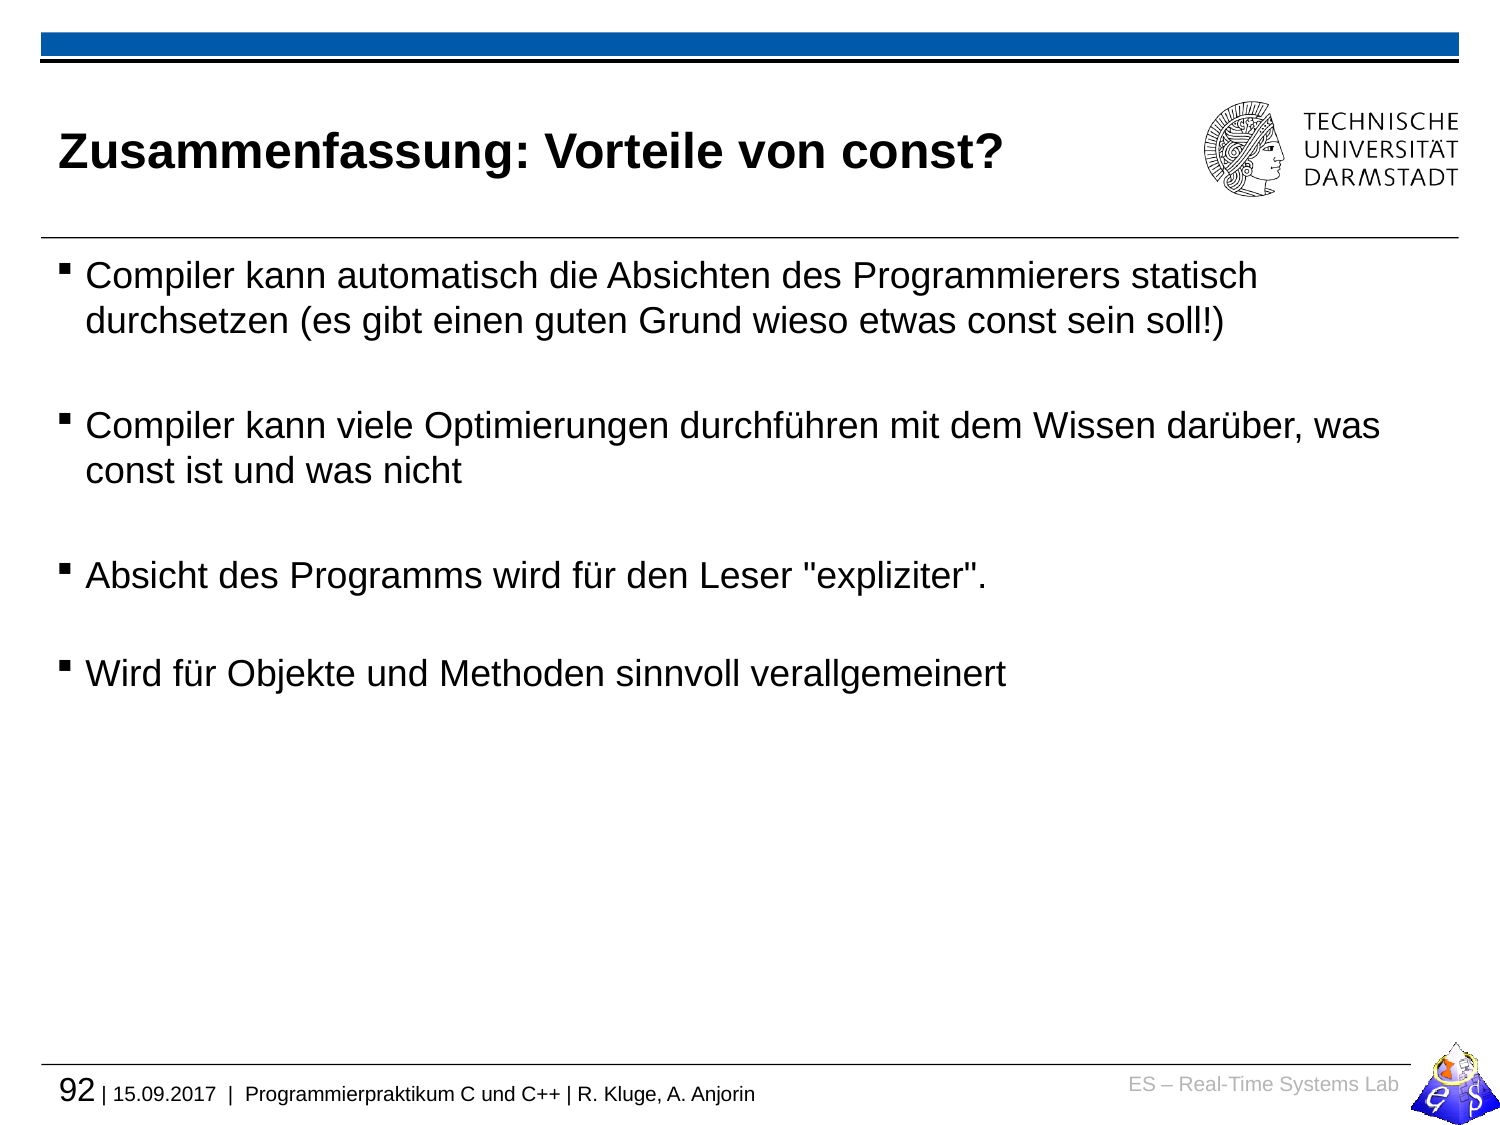

# Zusammenfassung: Vorteile von const?
Compiler kann automatisch die Absichten des Programmierers statisch durchsetzen (es gibt einen guten Grund wieso etwas const sein soll!)

Compiler kann viele Optimierungen durchführen mit dem Wissen darüber, was const ist und was nicht

Absicht des Programms wird für den Leser "expliziter".
Wird für Objekte und Methoden sinnvoll verallgemeinert